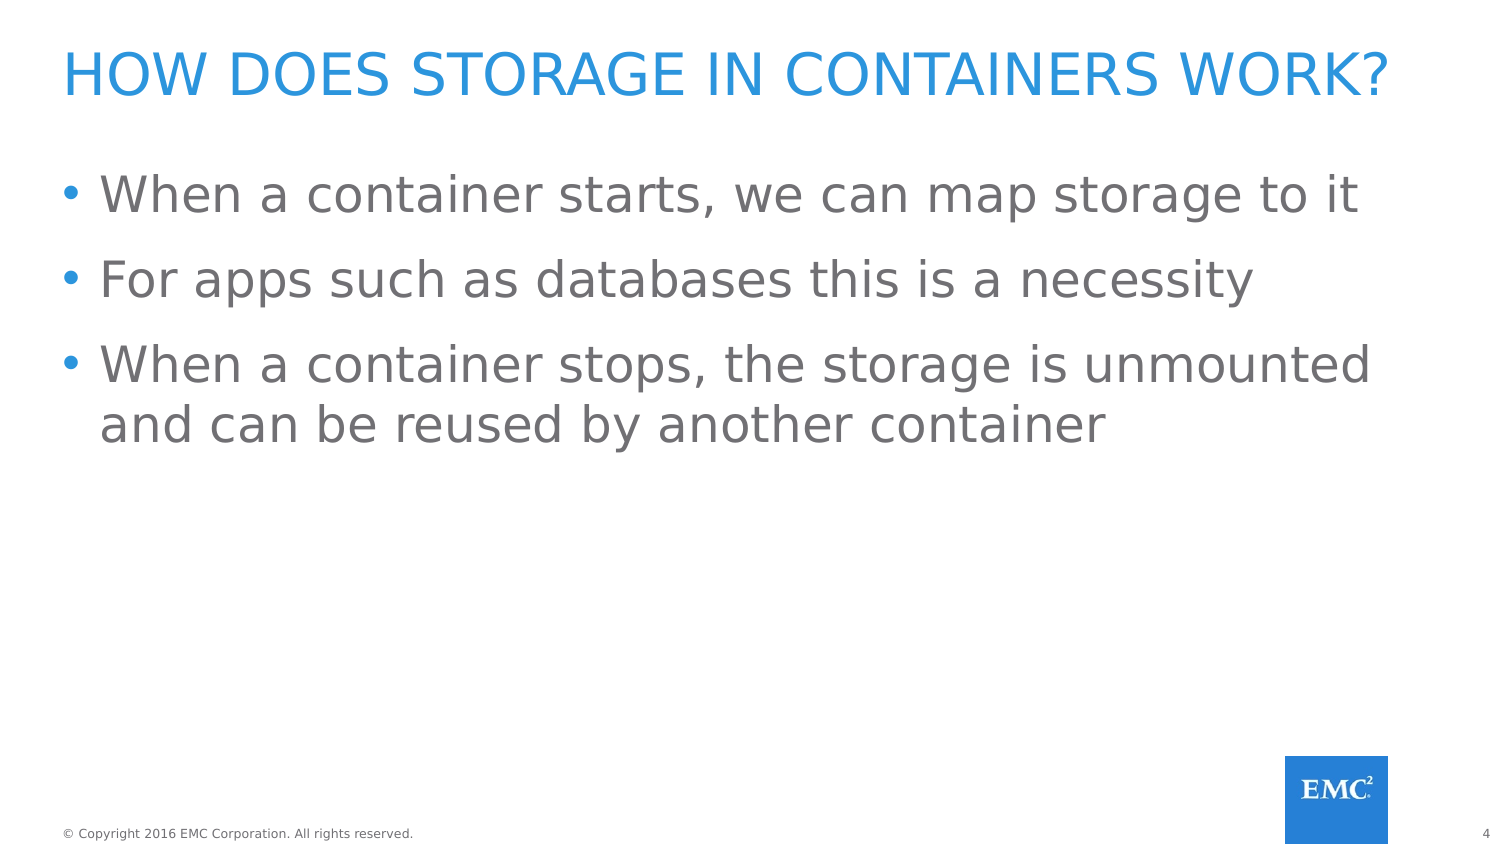

# How does storage in containers work?
When a container starts, we can map storage to it
For apps such as databases this is a necessity
When a container stops, the storage is unmounted and can be reused by another container